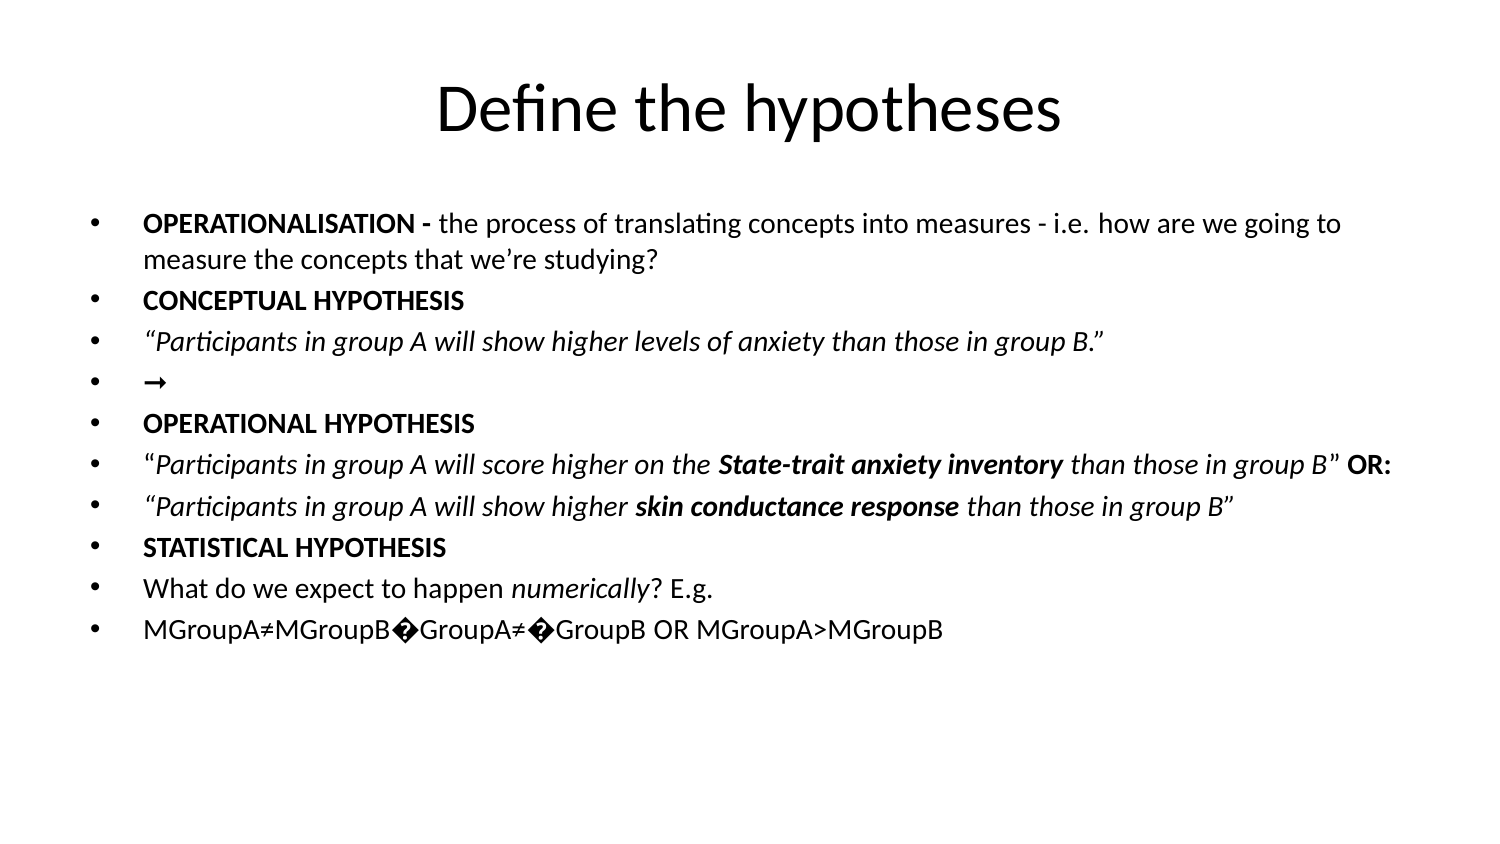

# Define the hypotheses
OPERATIONALISATION - the process of translating concepts into measures - i.e. how are we going to measure the concepts that we’re studying?
CONCEPTUAL HYPOTHESIS
“Participants in group A will show higher levels of anxiety than those in group B.”
➞
OPERATIONAL HYPOTHESIS
“Participants in group A will score higher on the State-trait anxiety inventory than those in group B” OR:
“Participants in group A will show higher skin conductance response than those in group B”
STATISTICAL HYPOTHESIS
What do we expect to happen numerically? E.g.
MGroupA≠MGroupB�GroupA≠�GroupB OR MGroupA>MGroupB